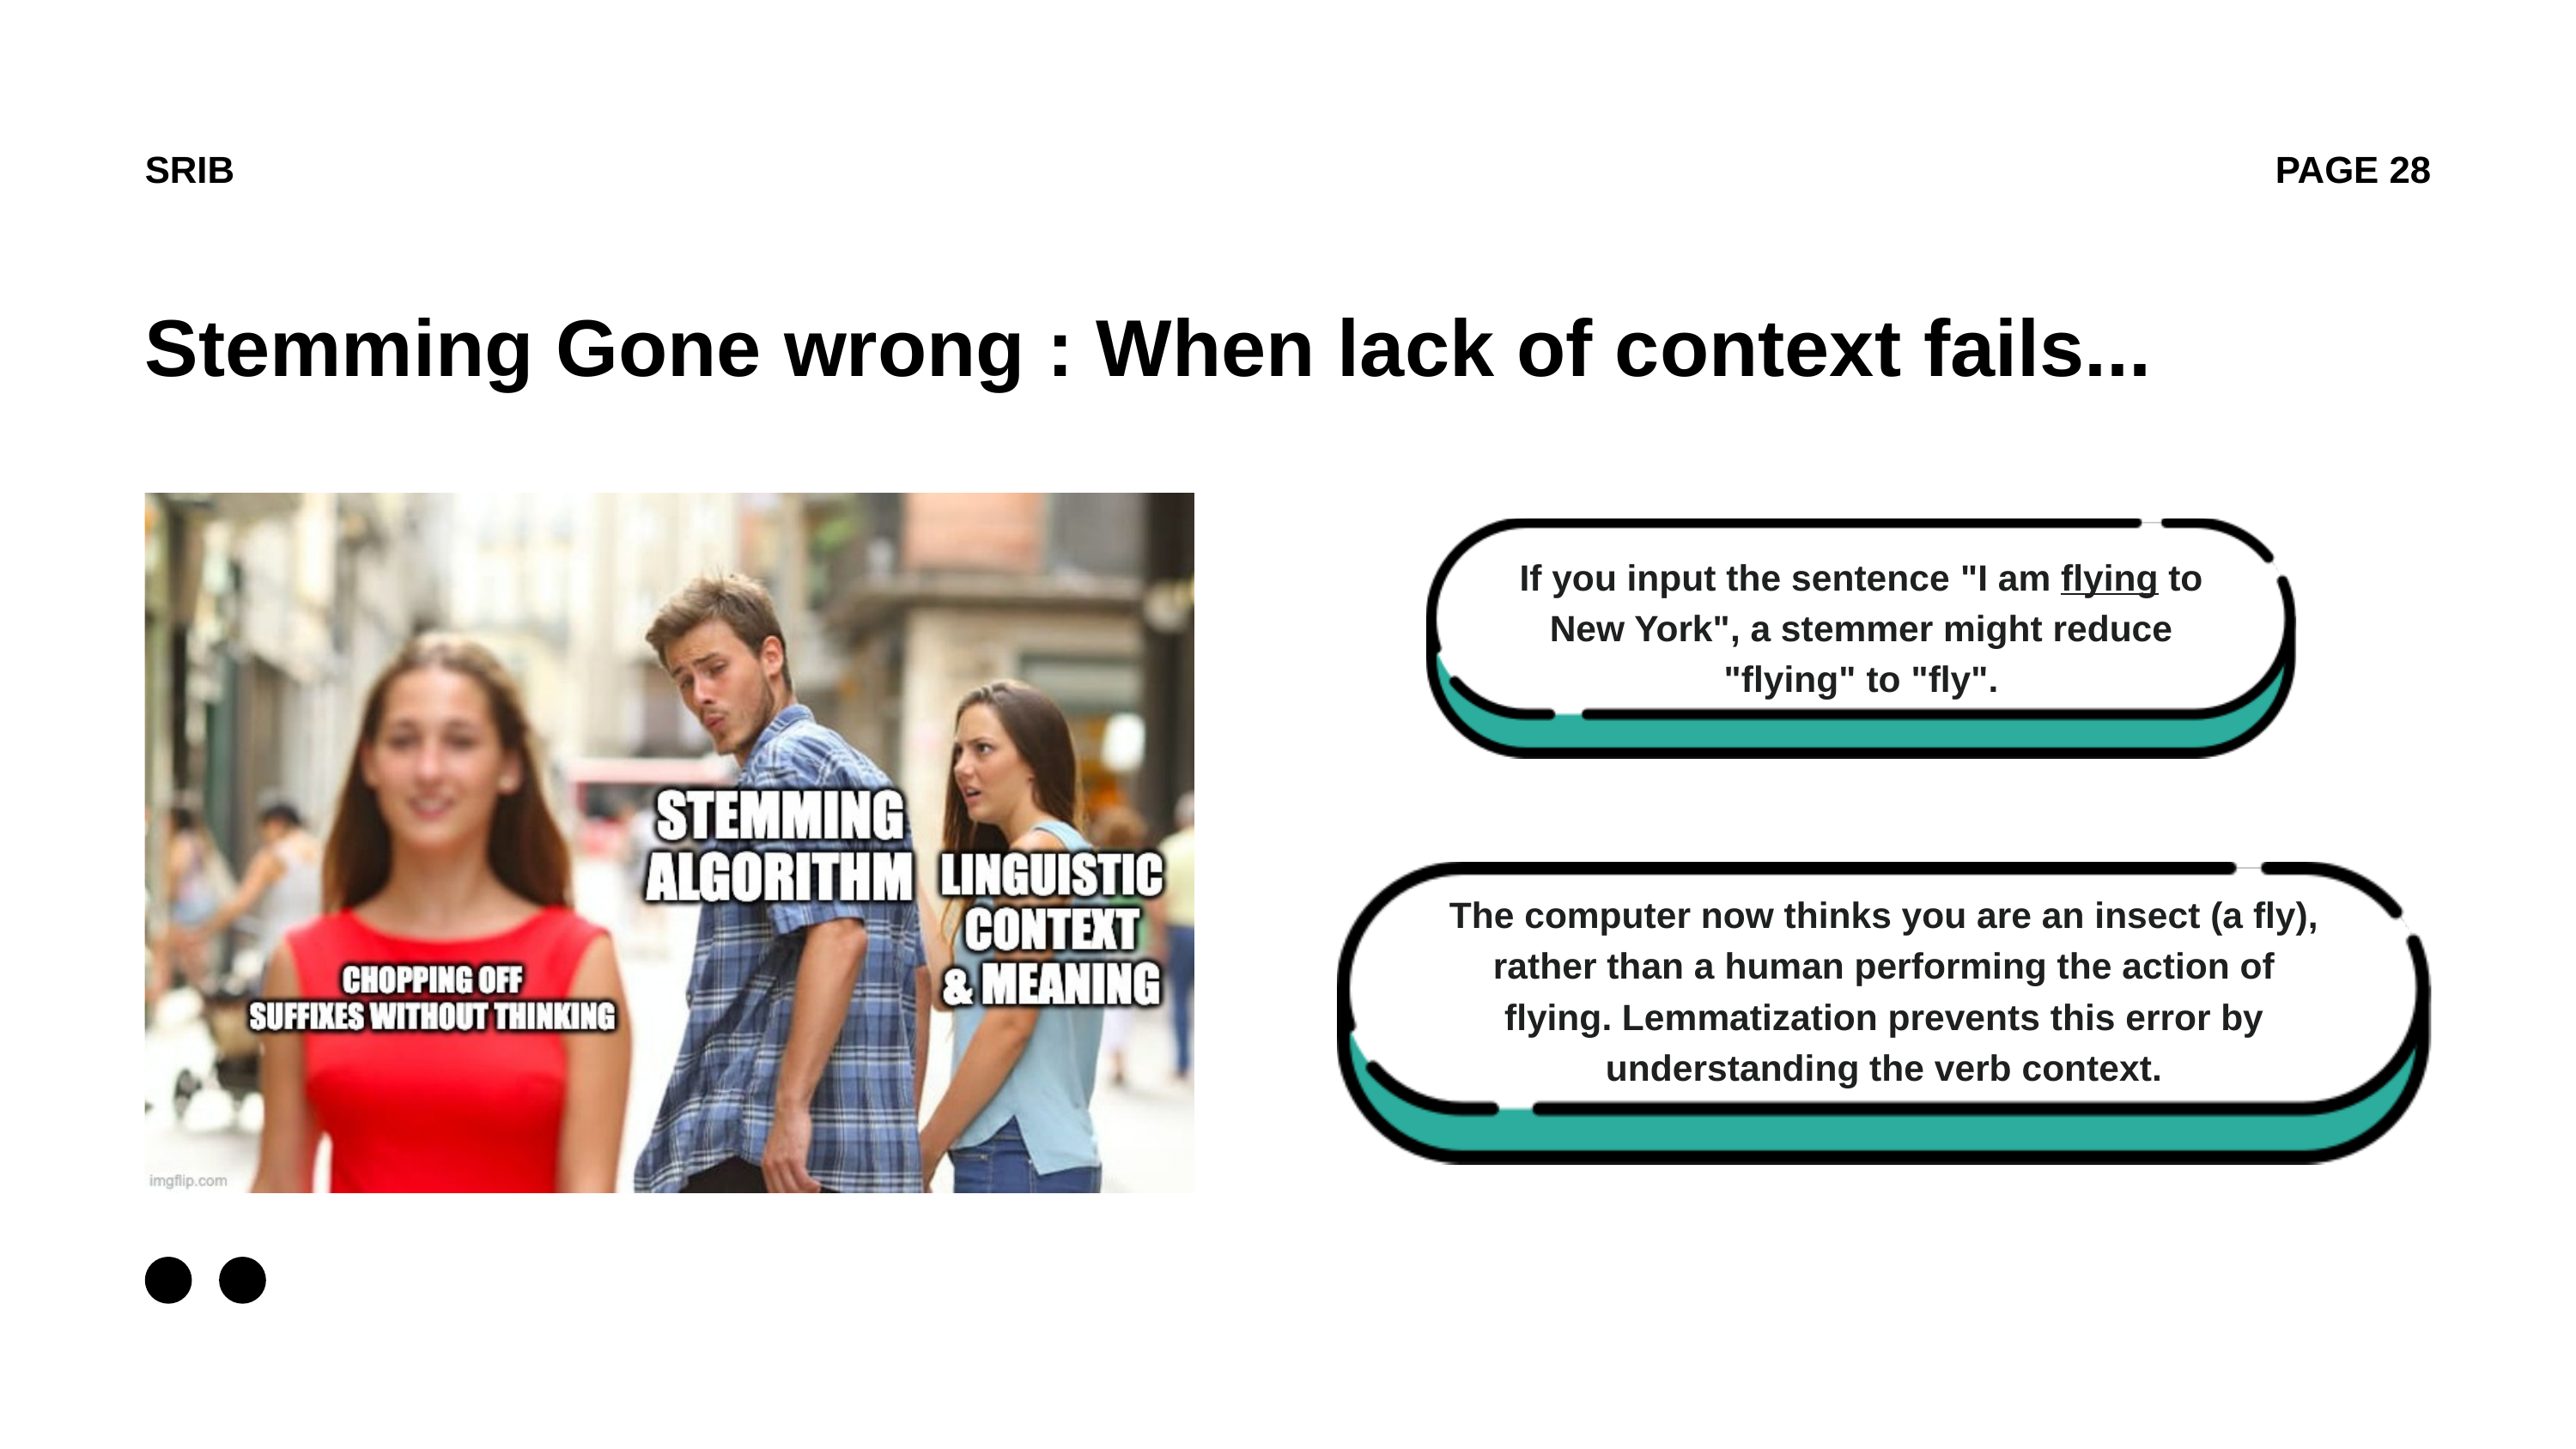

SRIB
PAGE 28
Stemming Gone wrong : When lack of context fails...

If you input the sentence "I am flying to New York", a stemmer might reduce "flying" to "fly".

The computer now thinks you are an insect (a fly), rather than a human performing the action of flying. Lemmatization prevents this error by understanding the verb context.